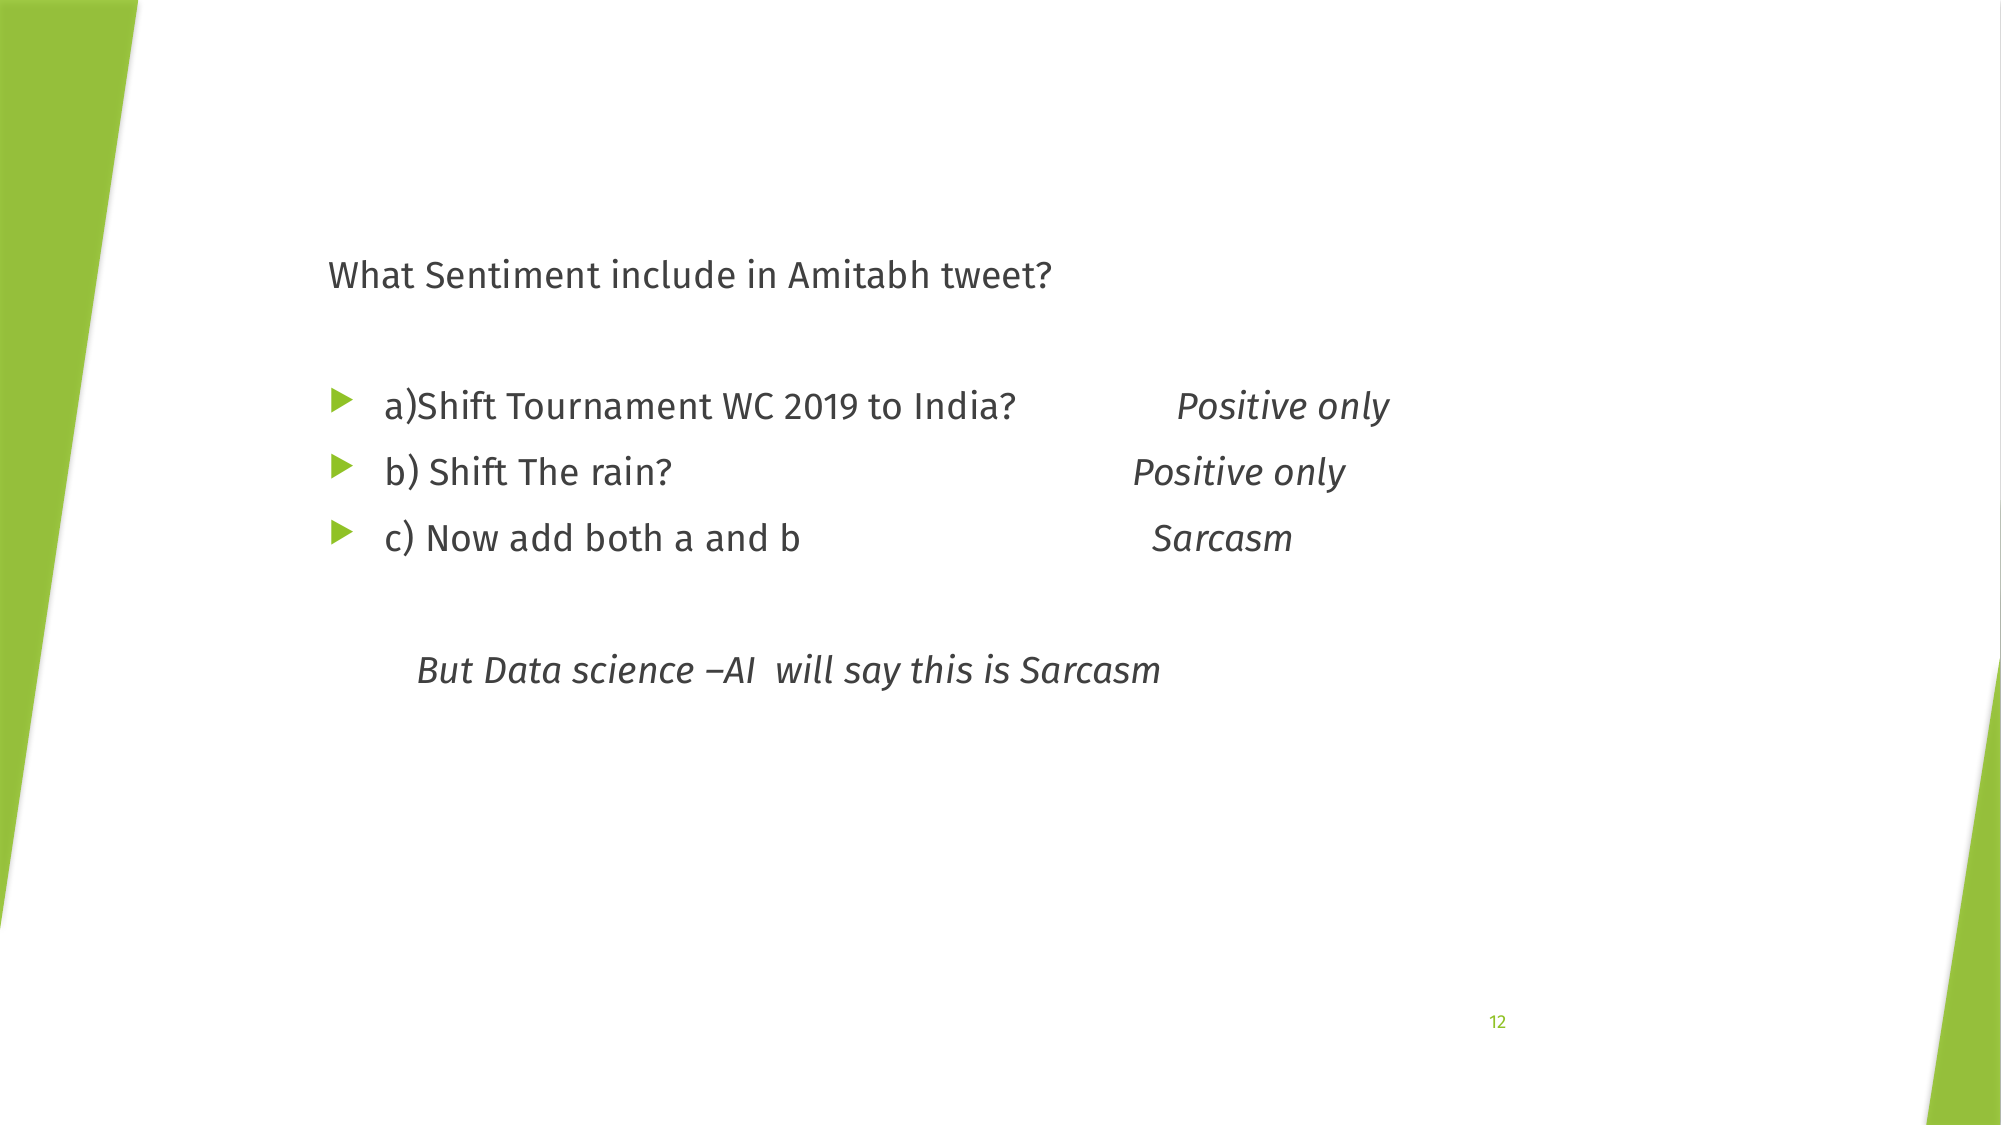

What Sentiment include in Amitabh tweet?

a)Shift Tournament WC 2019 to India?                Positive only
b) Shift The rain?                                              Positive only
c) Now add both a and b                                   Sarcasm

         But Data science –AI  will say this is Sarcasm

12